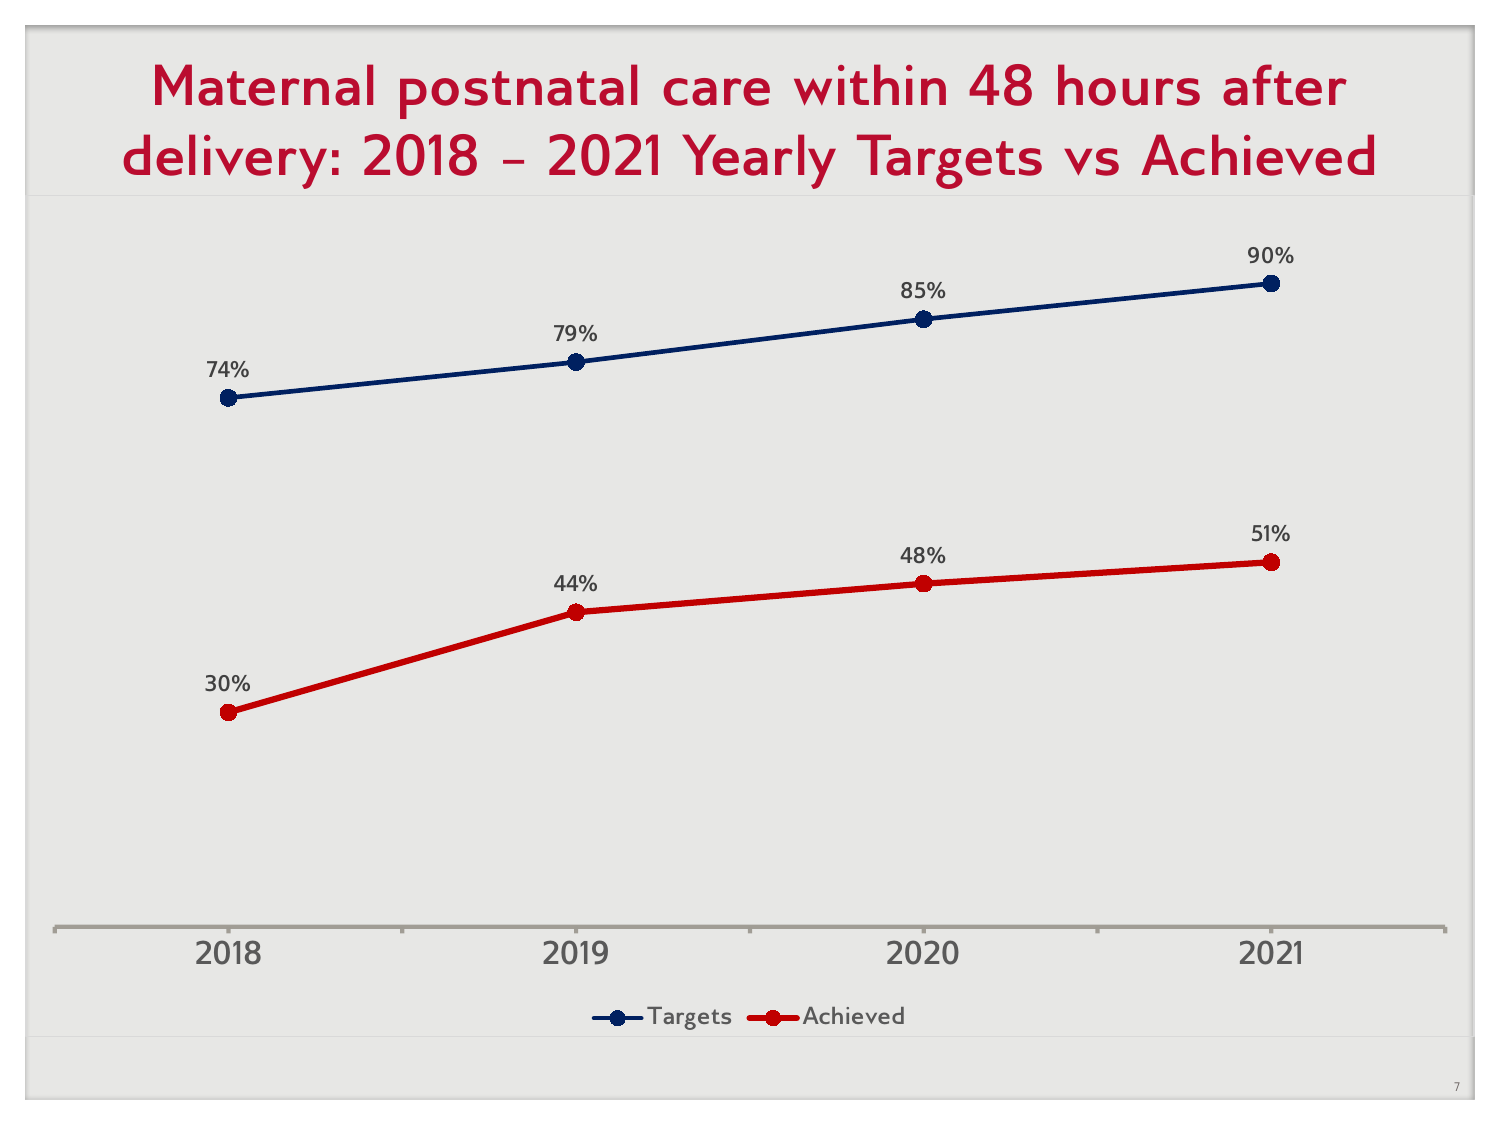

# Maternal postnatal care within 48 hours after delivery: 2018 – 2021 Yearly Targets vs Achieved

### Chart

| Category | Targets | Achieved |
|---|---|---|
| 2018 | 0.74 | 0.3 |
| 2019 | 0.79 | 0.44 |
| 2020 | 0.85 | 0.48 |
| 2021 | 0.9 | 0.51 |
7